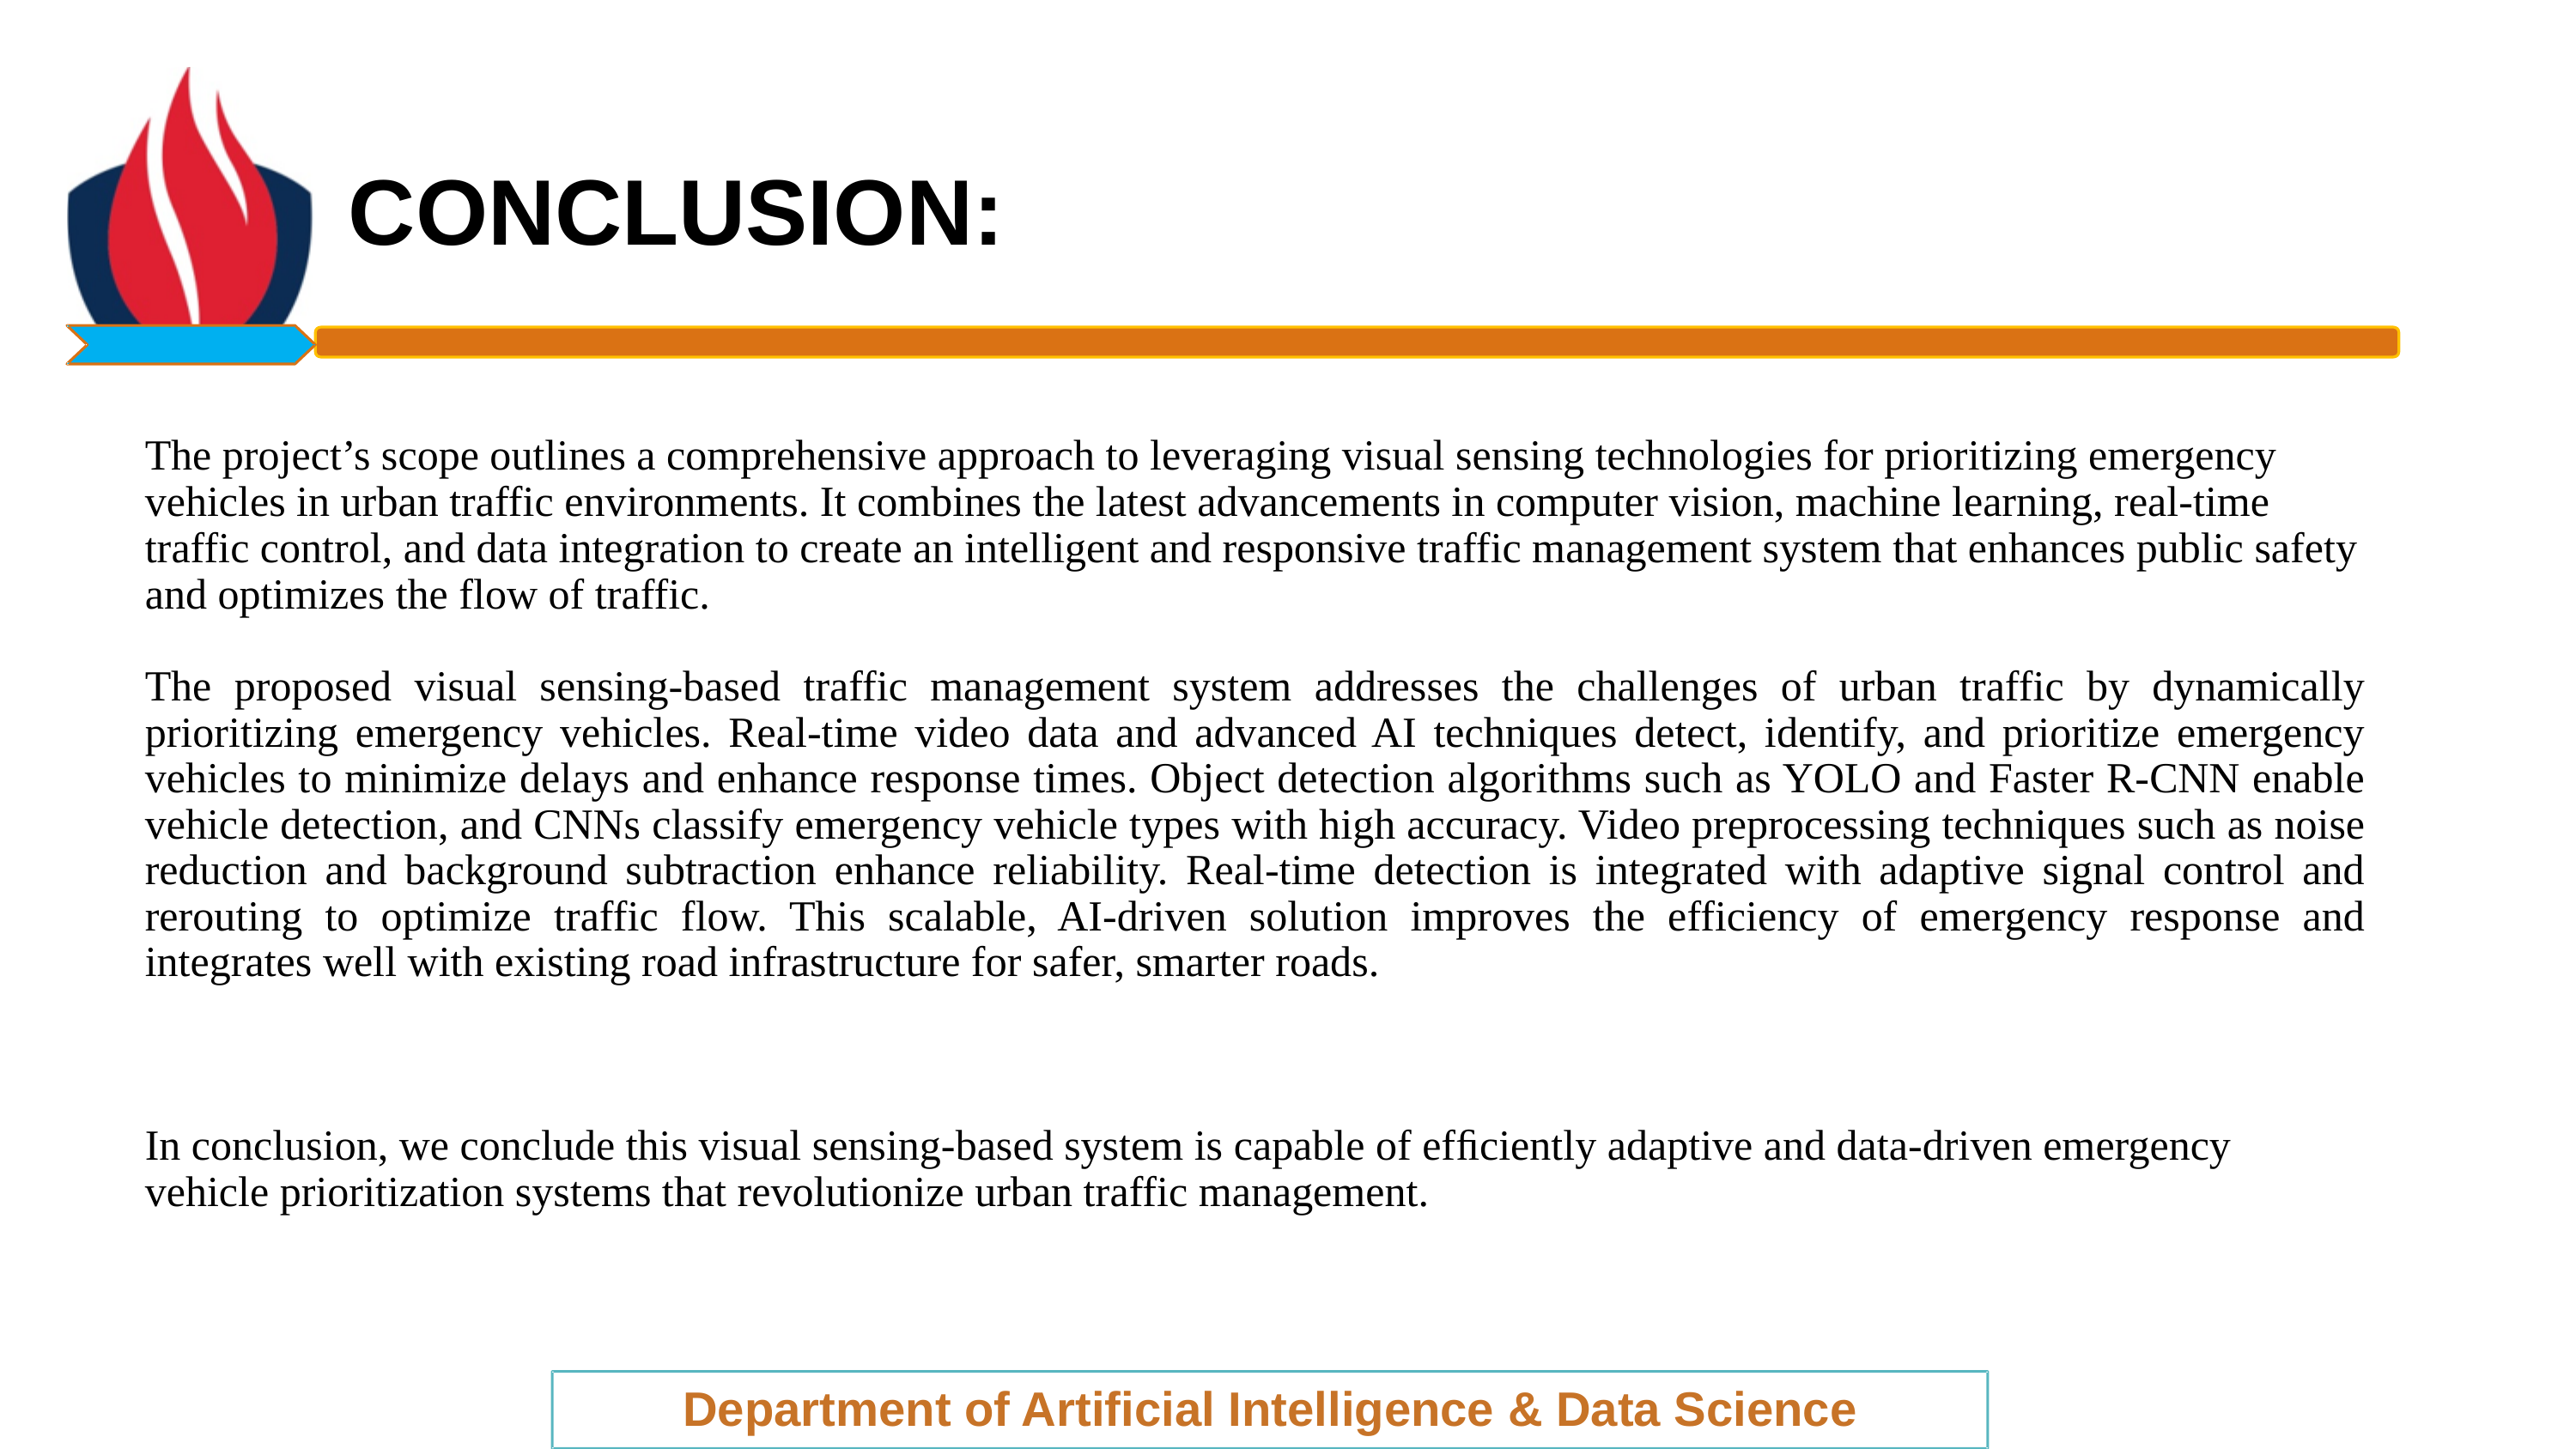

CONCLUSION:

The project’s scope outlines a comprehensive approach to leveraging visual sensing technologies for prioritizing emergency vehicles in urban traffic environments. It combines the latest advancements in computer vision, machine learning, real-time traffic control, and data integration to create an intelligent and responsive traffic management system that enhances public safety and optimizes the flow of traffic.

The proposed visual sensing-based traffic management system addresses the challenges of urban traffic by dynamically prioritizing emergency vehicles. Real-time video data and advanced AI techniques detect, identify, and prioritize emergency vehicles to minimize delays and enhance response times. Object detection algorithms such as YOLO and Faster R-CNN enable vehicle detection, and CNNs classify emergency vehicle types with high accuracy. Video preprocessing techniques such as noise reduction and background subtraction enhance reliability. Real-time detection is integrated with adaptive signal control and rerouting to optimize traffic flow. This scalable, AI-driven solution improves the efficiency of emergency response and integrates well with existing road infrastructure for safer, smarter roads.

In conclusion, we conclude this visual sensing-based system is capable of efﬁciently adaptive and data-driven emergency vehicle prioritization systems that revolutionize urban traffic management.

Department of Artificial Intelligence & Data Science